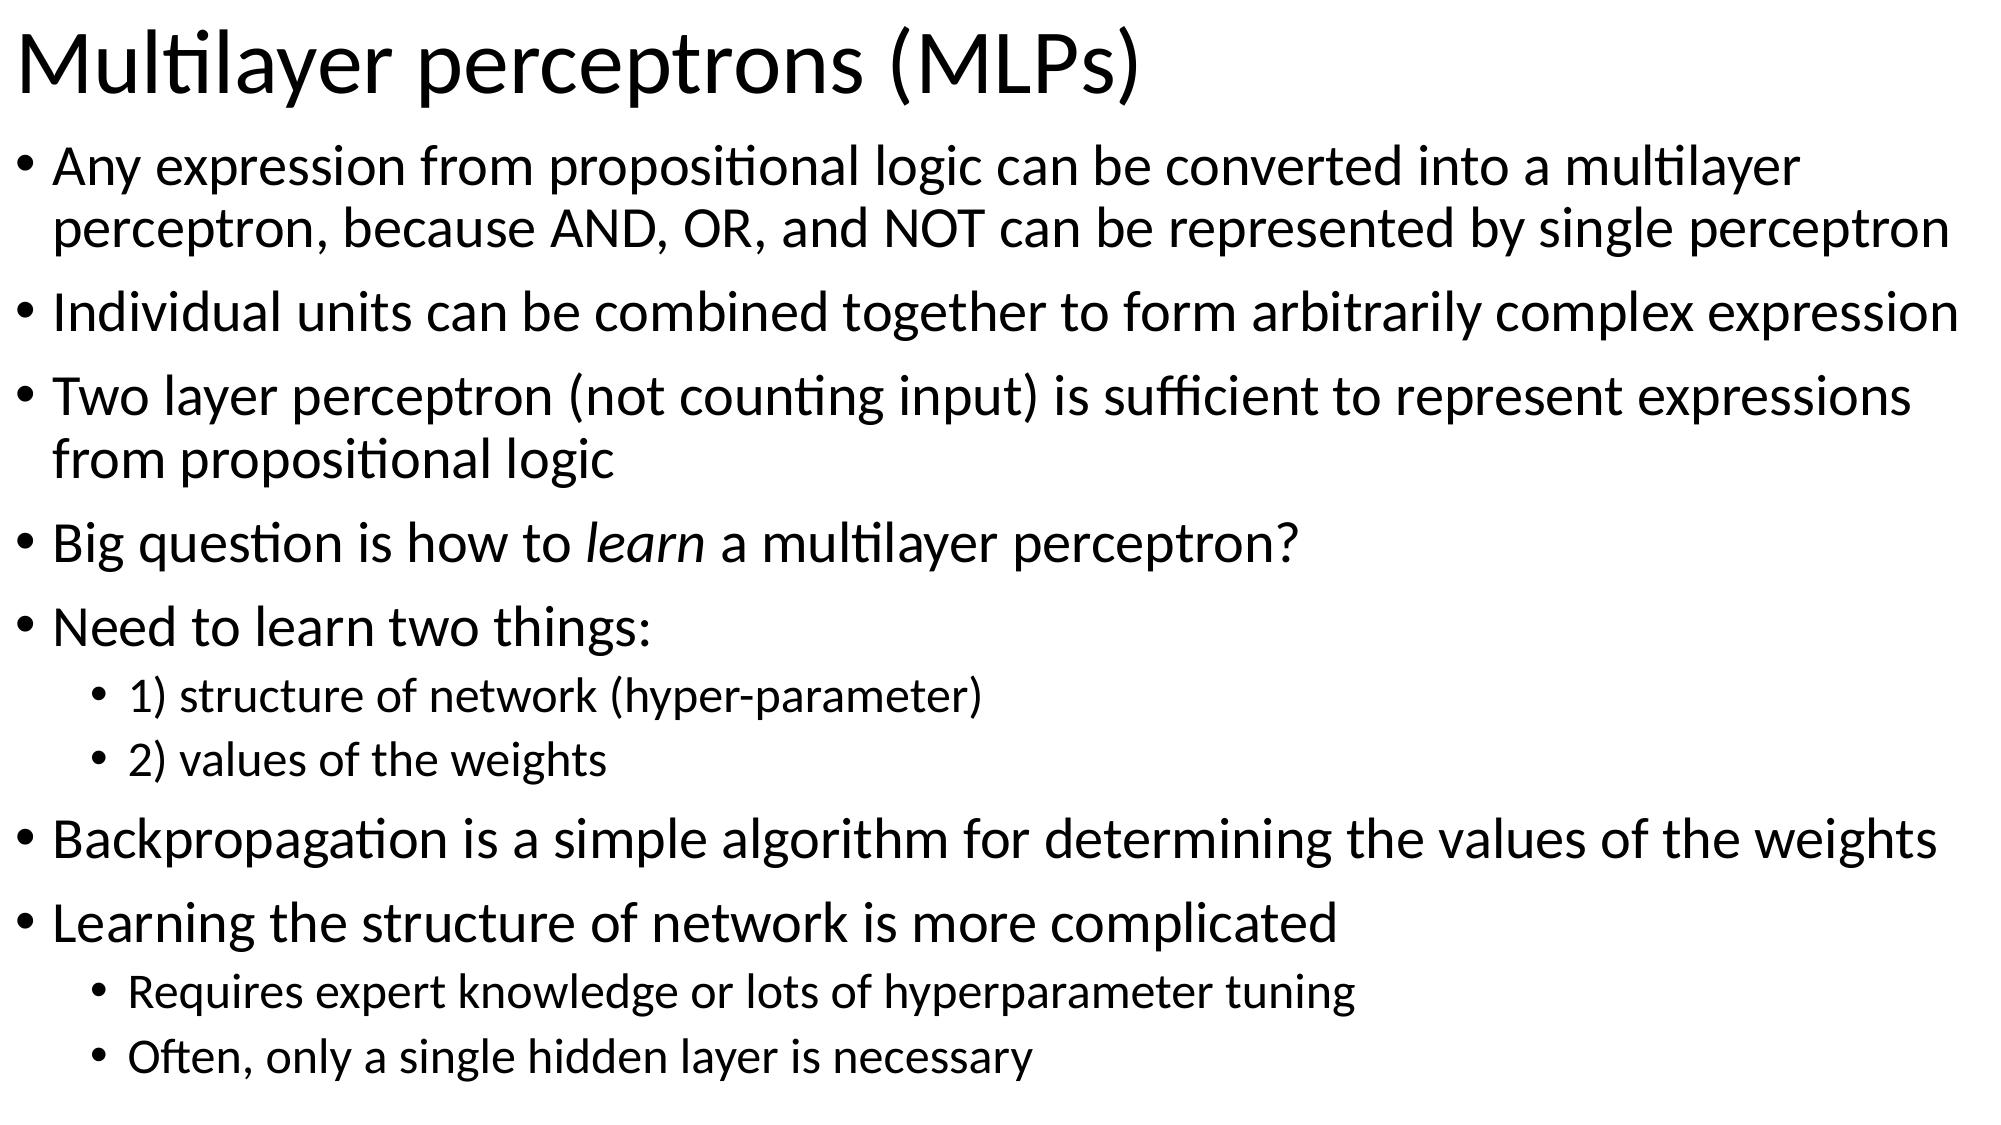

# Multilayer perceptrons (MLPs)
Any expression from propositional logic can be converted into a multilayer perceptron, because AND, OR, and NOT can be represented by single perceptron
Individual units can be combined together to form arbitrarily complex expression
Two layer perceptron (not counting input) is sufficient to represent expressions from propositional logic
Big question is how to learn a multilayer perceptron?
Need to learn two things:
1) structure of network (hyper-parameter)
2) values of the weights
Backpropagation is a simple algorithm for determining the values of the weights
Learning the structure of network is more complicated
Requires expert knowledge or lots of hyperparameter tuning
Often, only a single hidden layer is necessary